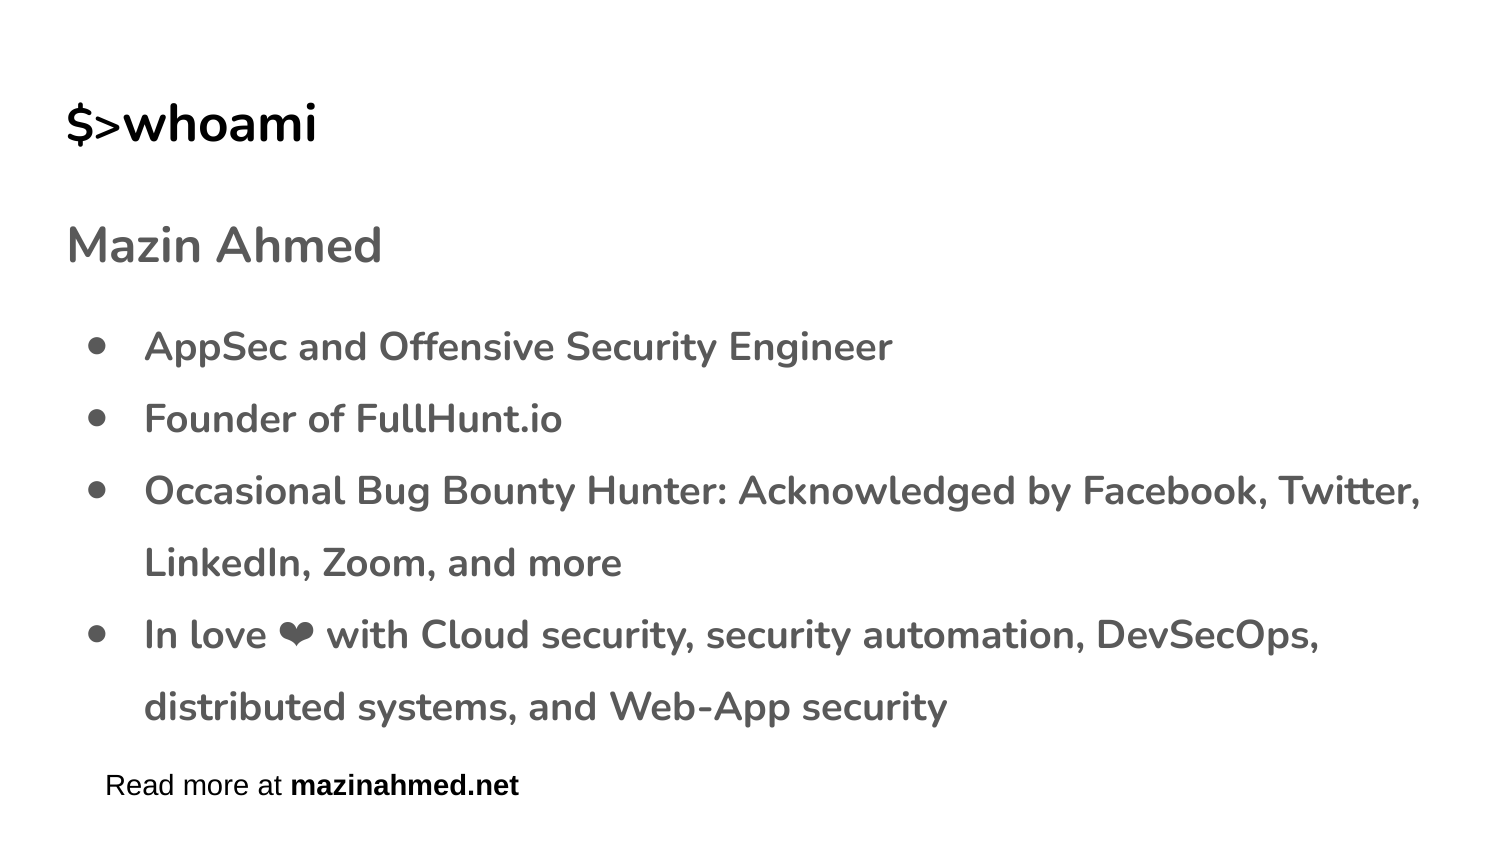

# $>whoami
Mazin Ahmed
AppSec and Offensive Security Engineer
Founder of FullHunt.io
Occasional Bug Bounty Hunter: Acknowledged by Facebook, Twitter, LinkedIn, Zoom, and more
In love ❤️ with Cloud security, security automation, DevSecOps, distributed systems, and Web-App security

Read more at mazinahmed.net